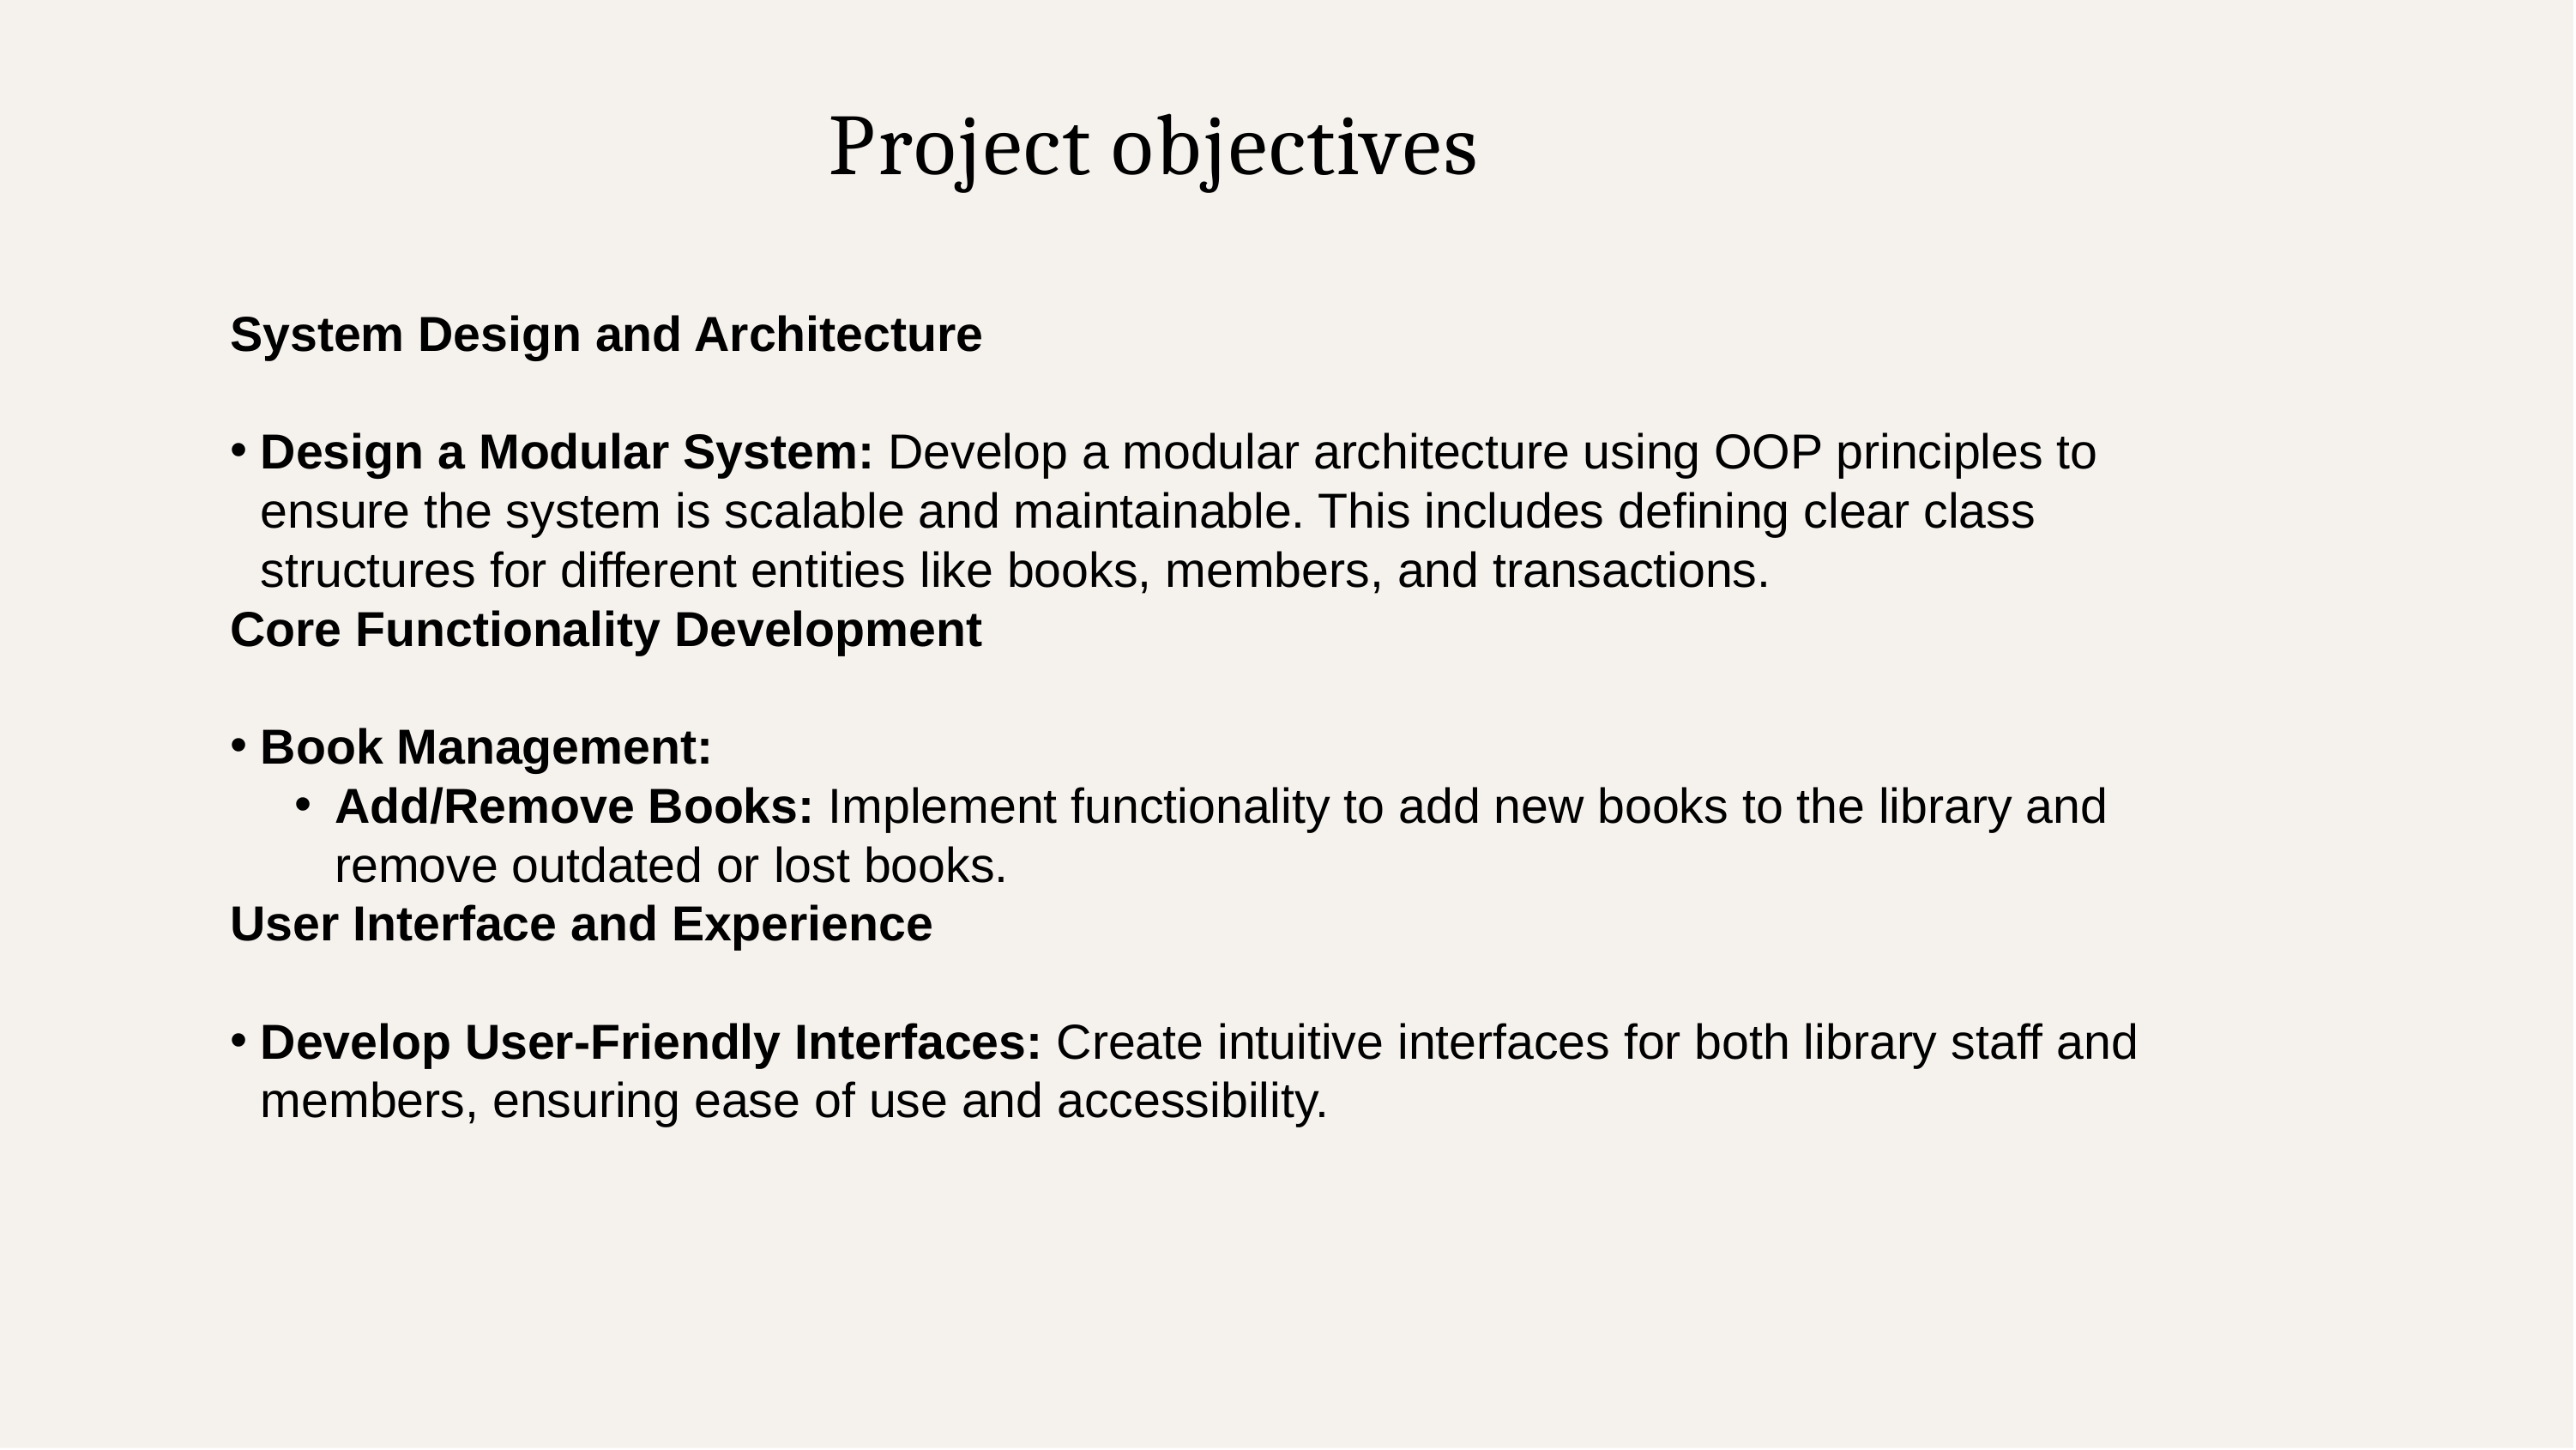

Project objectives
System Design and Architecture

Design a Modular System: Develop a modular architecture using OOP principles to ensure the system is scalable and maintainable. This includes defining clear class structures for different entities like books, members, and transactions.
Core Functionality Development

Book Management:
Add/Remove Books: Implement functionality to add new books to the library and remove outdated or lost books.
User Interface and Experience

Develop User-Friendly Interfaces: Create intuitive interfaces for both library staff and members, ensuring ease of use and accessibility.